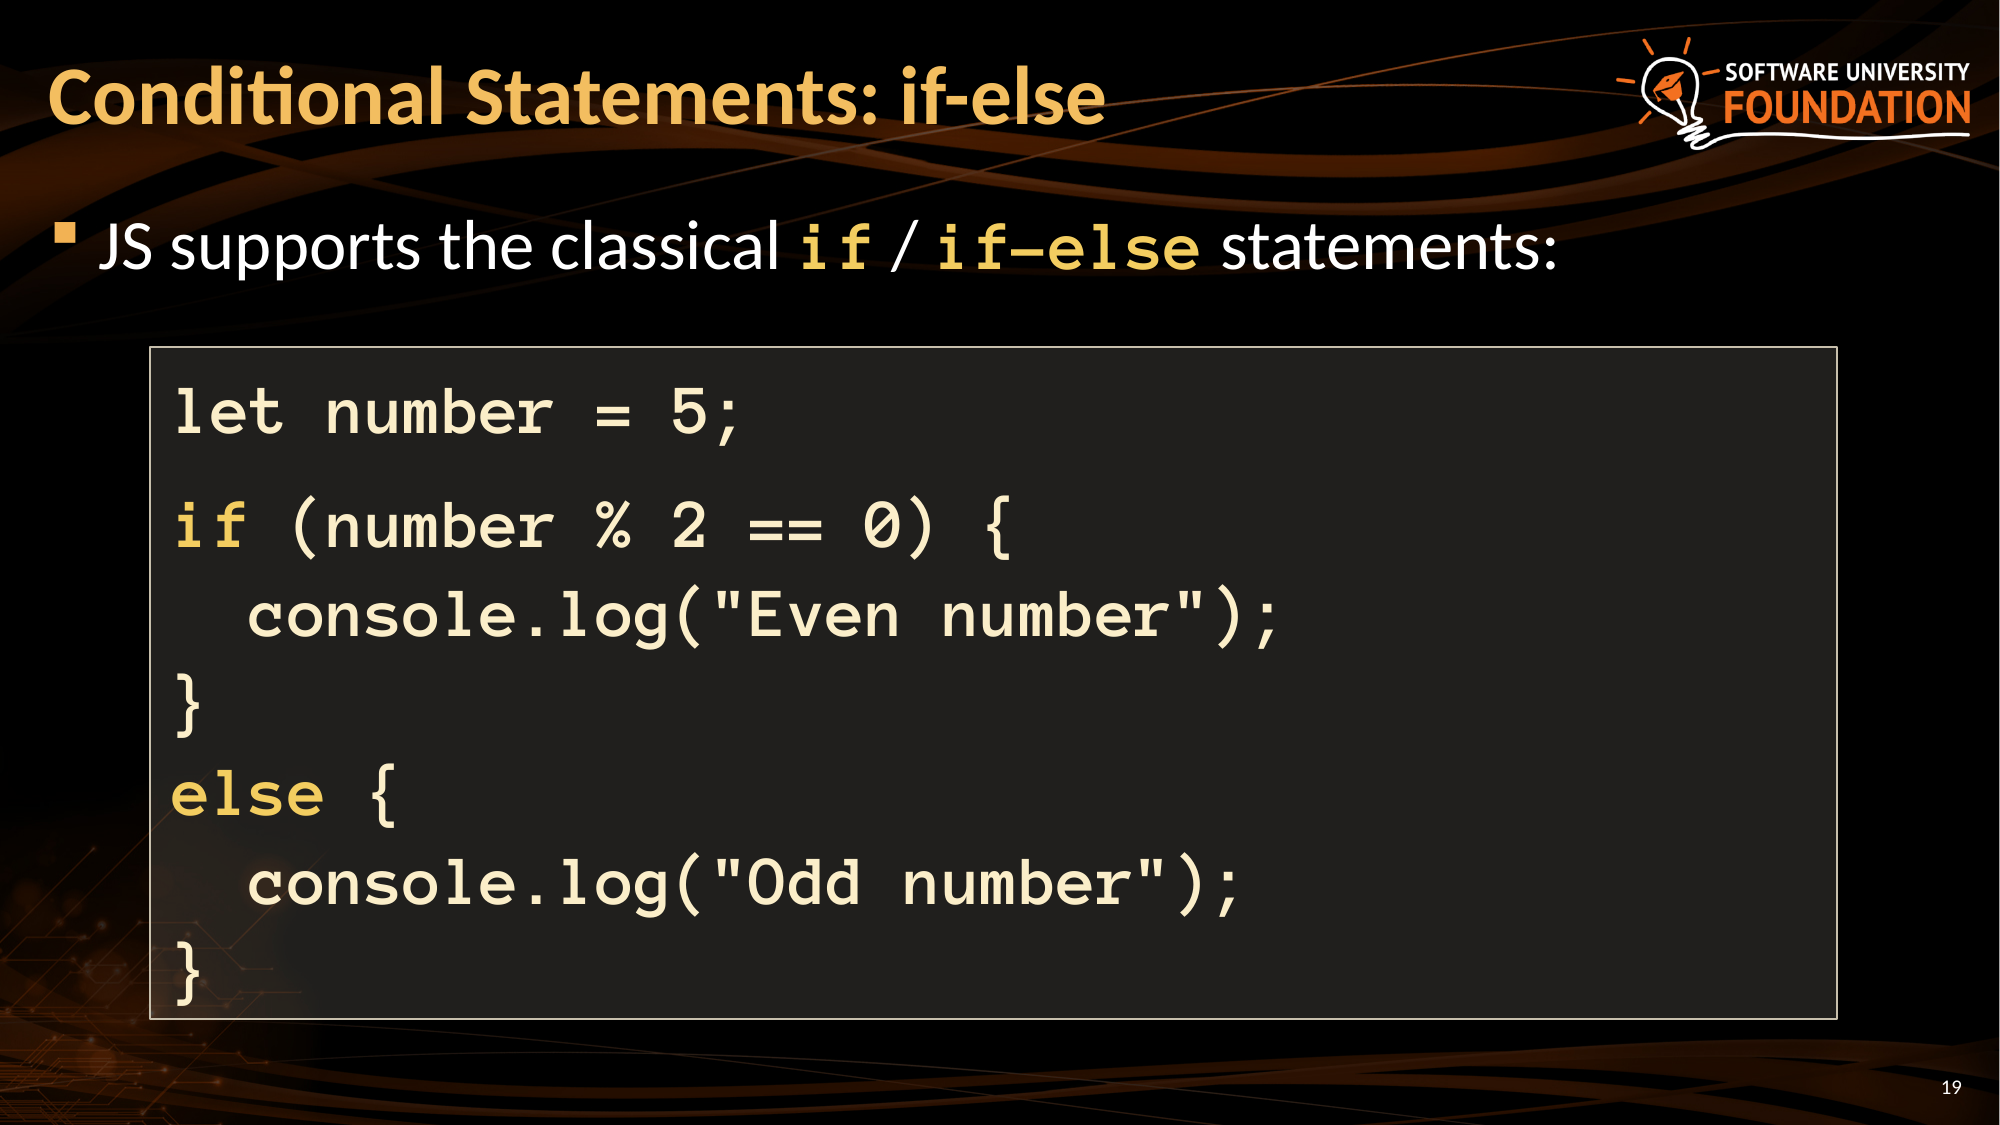

# Conditional Statements: if-else
JS supports the classical if / if-else statements:

let number = 5;
if (number % 2 == 0) {
  console.log("Even number");
}
else {
  console.log("Odd number");
}
19